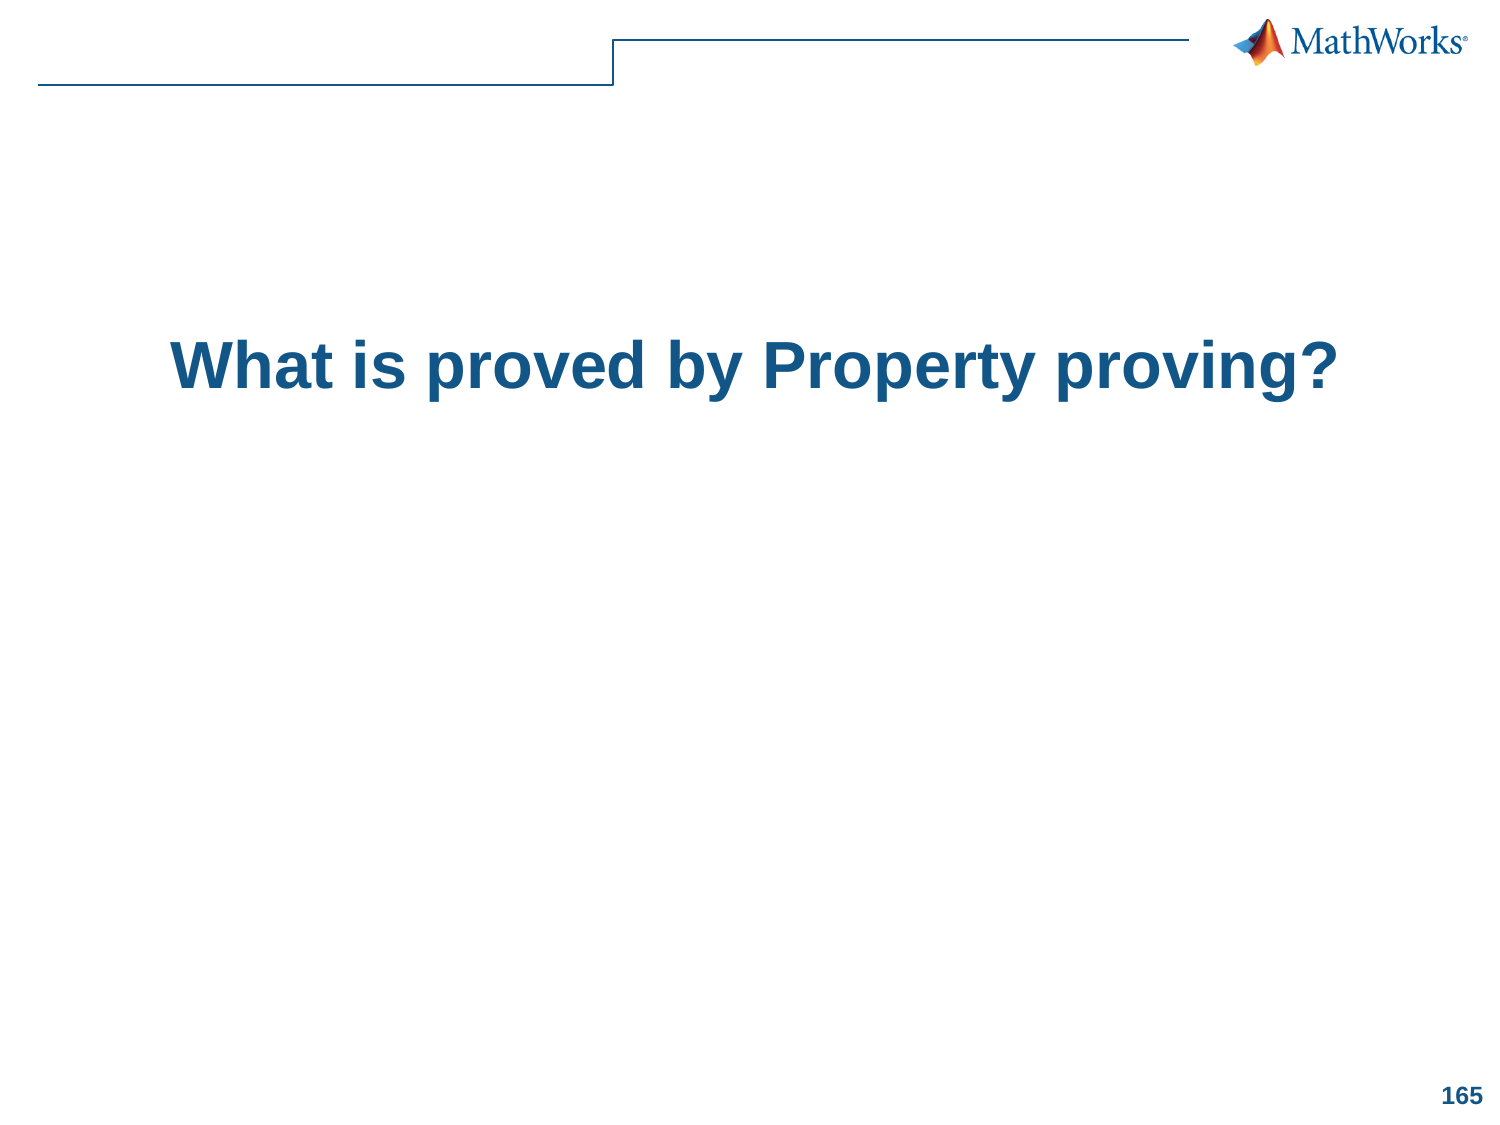

# What is proved by Property proving?